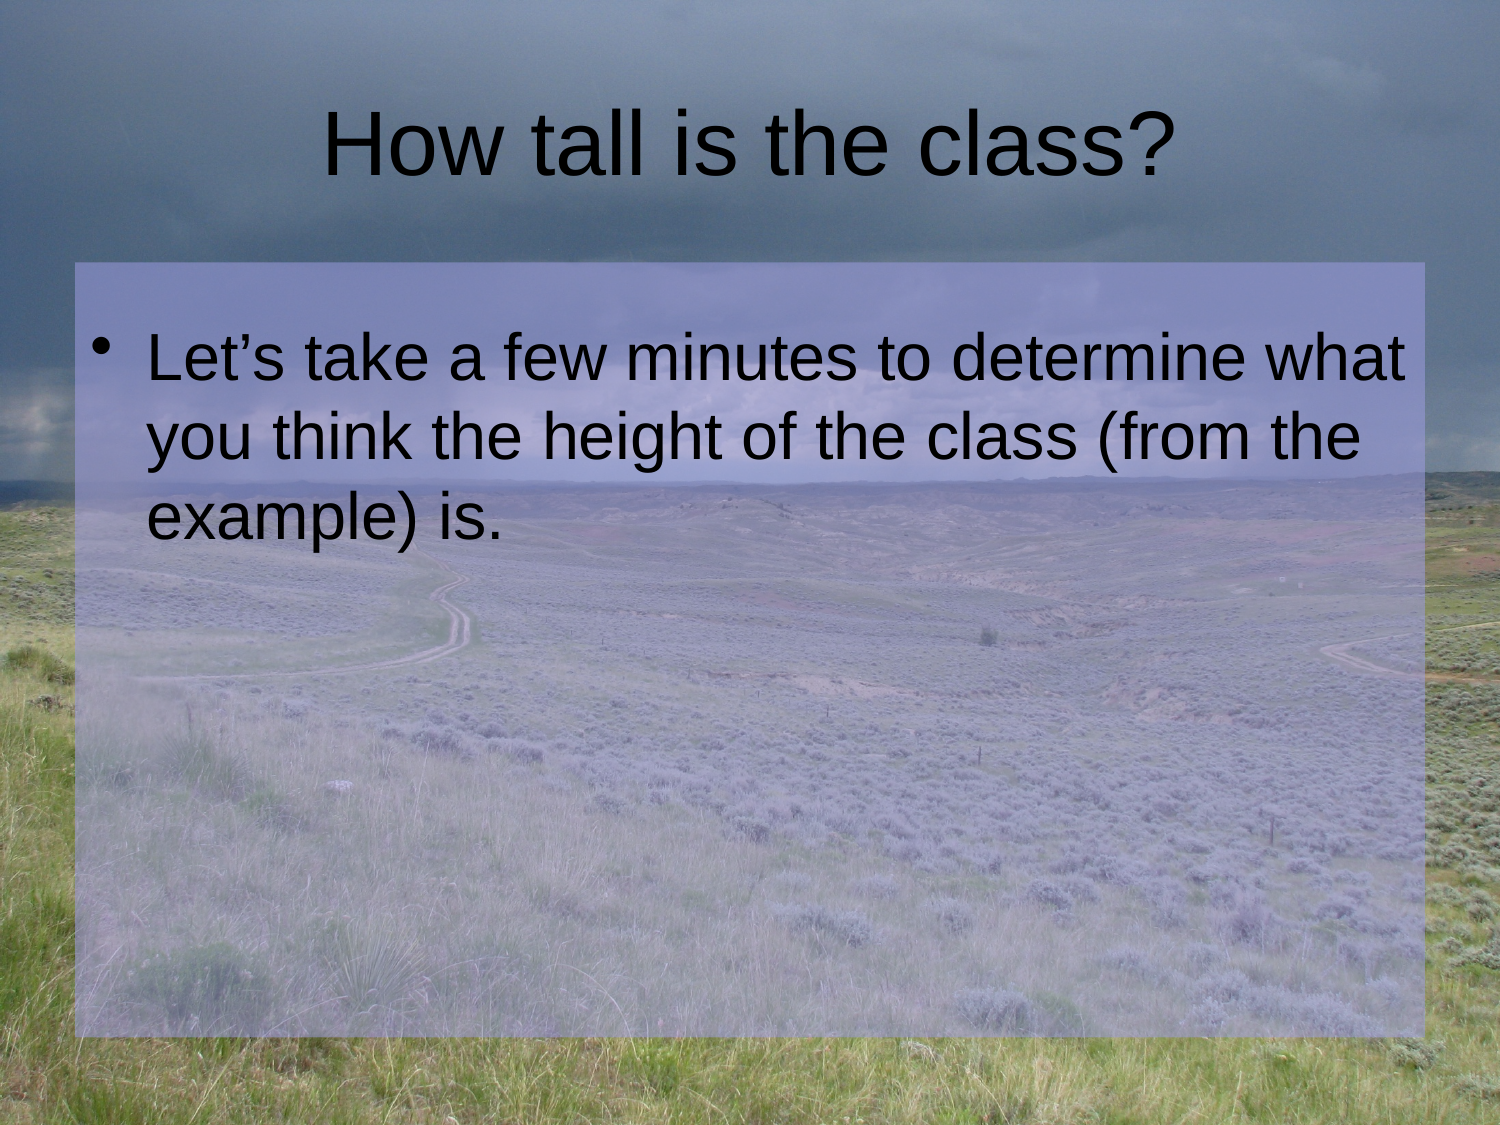

# How tall is the class?

Let’s take a few minutes to determine what you think the height of the class (from the example) is.